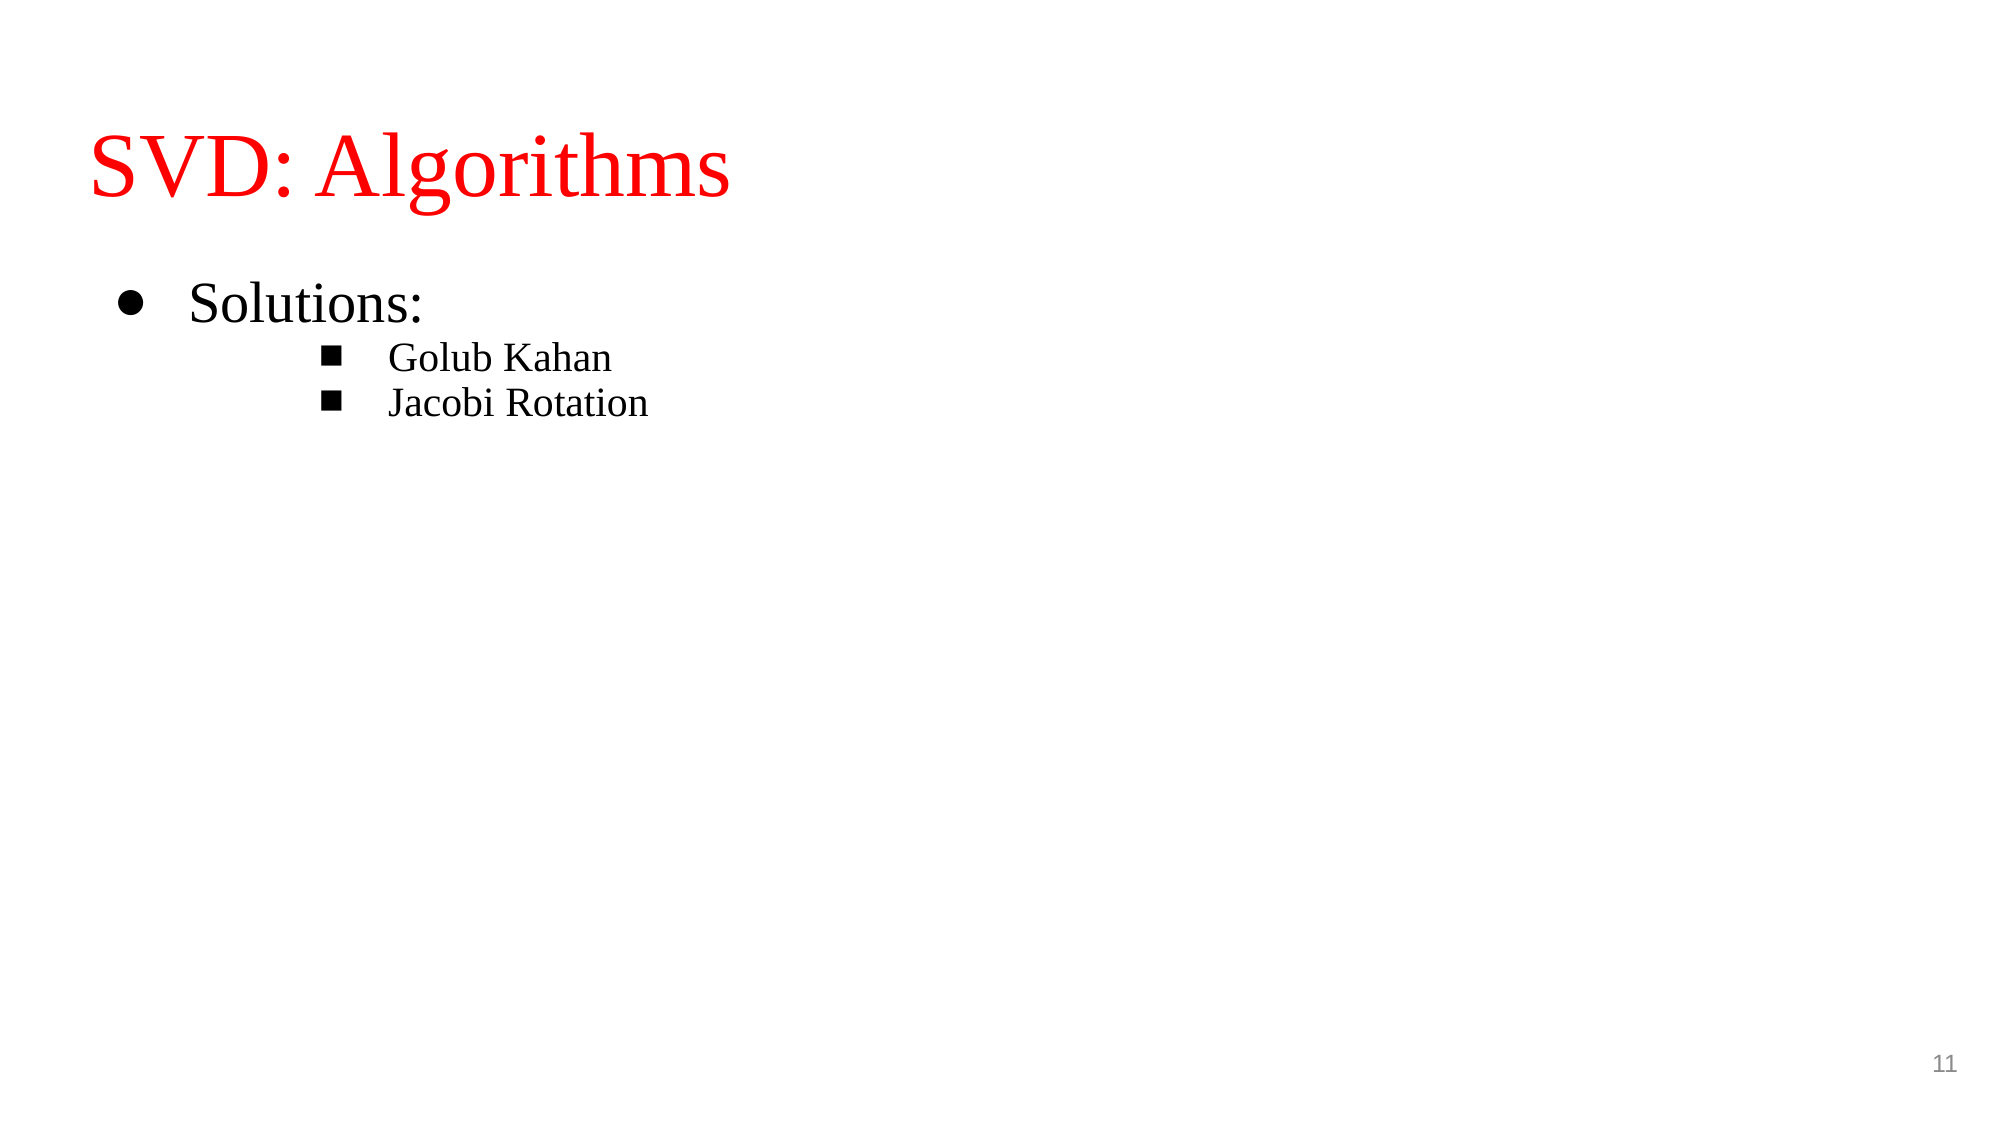

# SVD: Algorithms

Solutions:
Golub Kahan
Jacobi Rotation
11